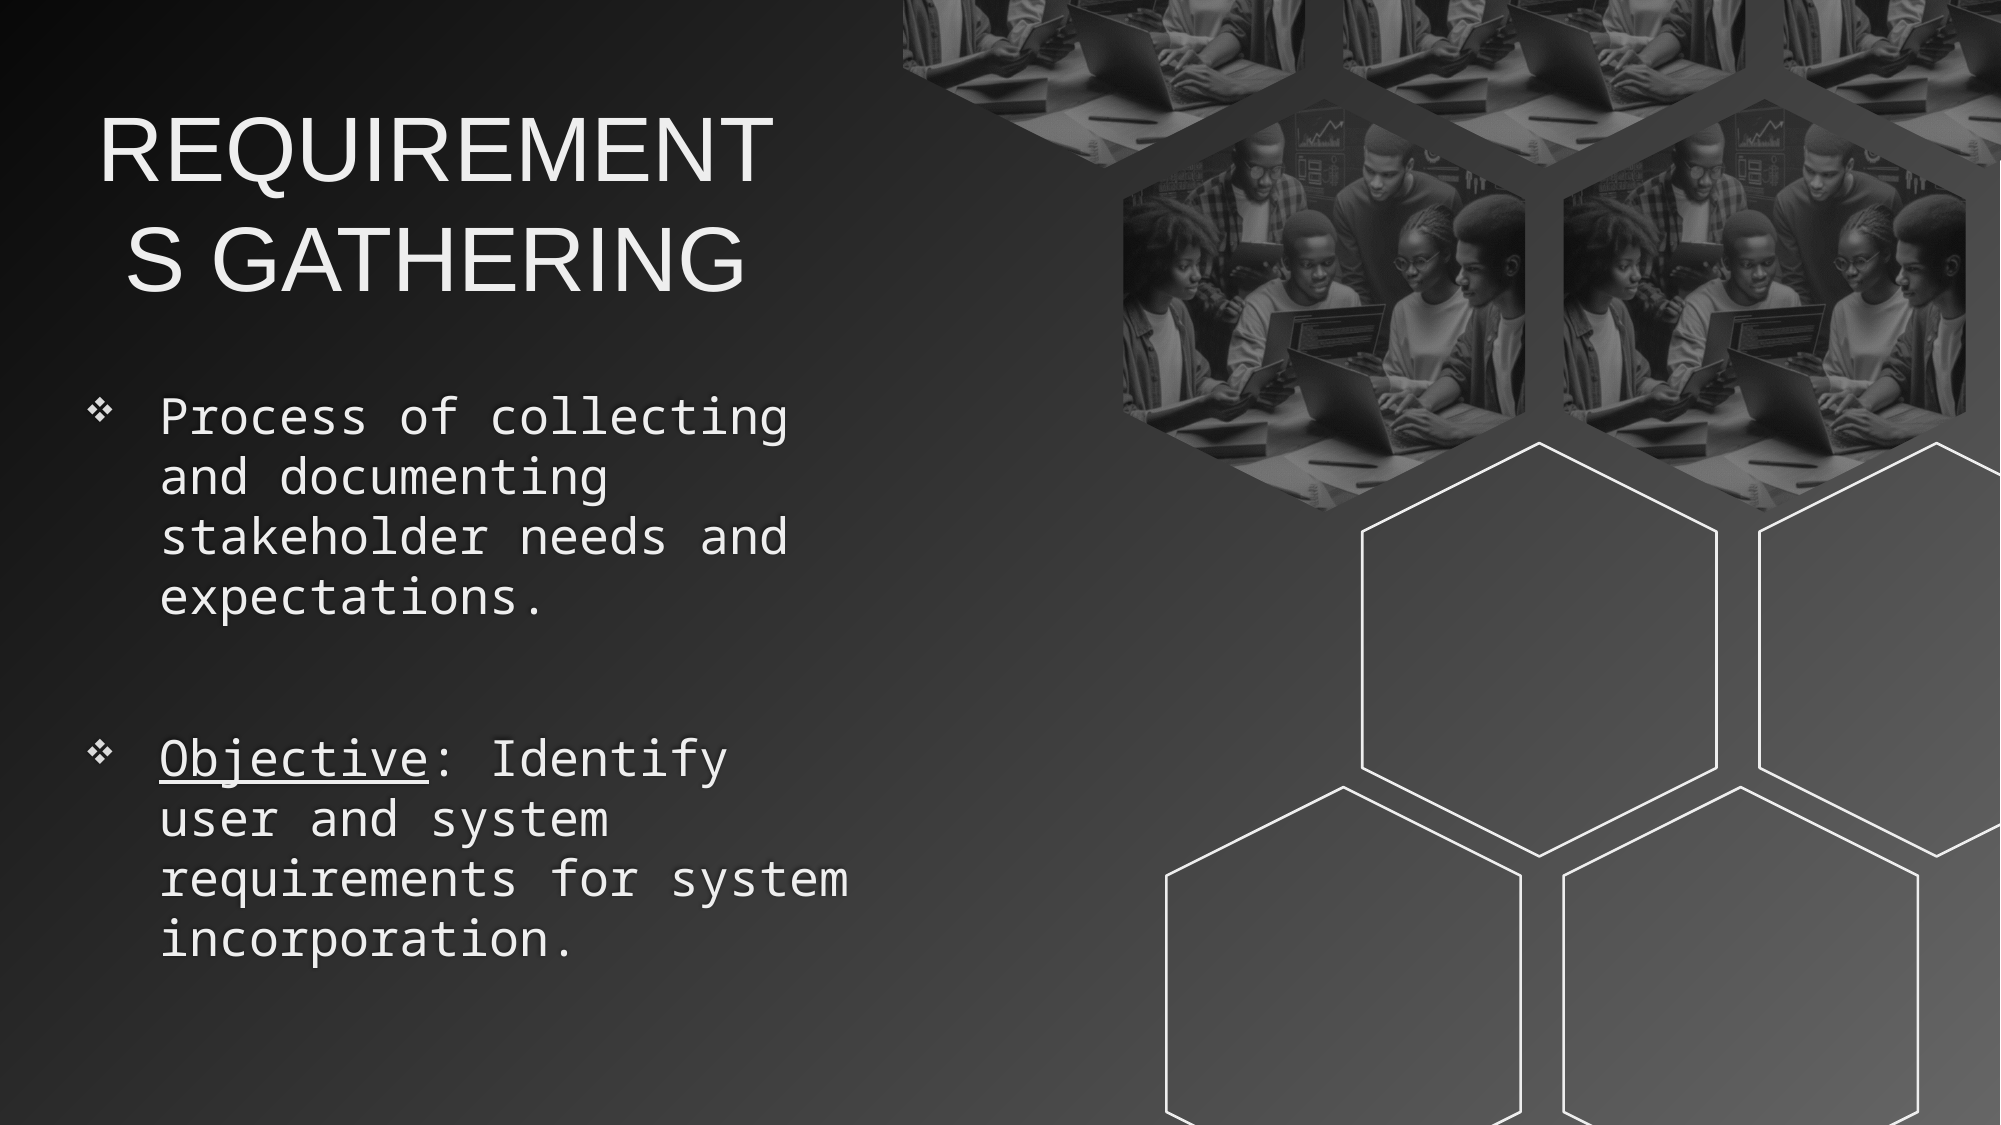

REQUIREMENTS GATHERING
Process of collecting and documenting stakeholder needs and expectations.

Objective: Identify user and system requirements for system incorporation.